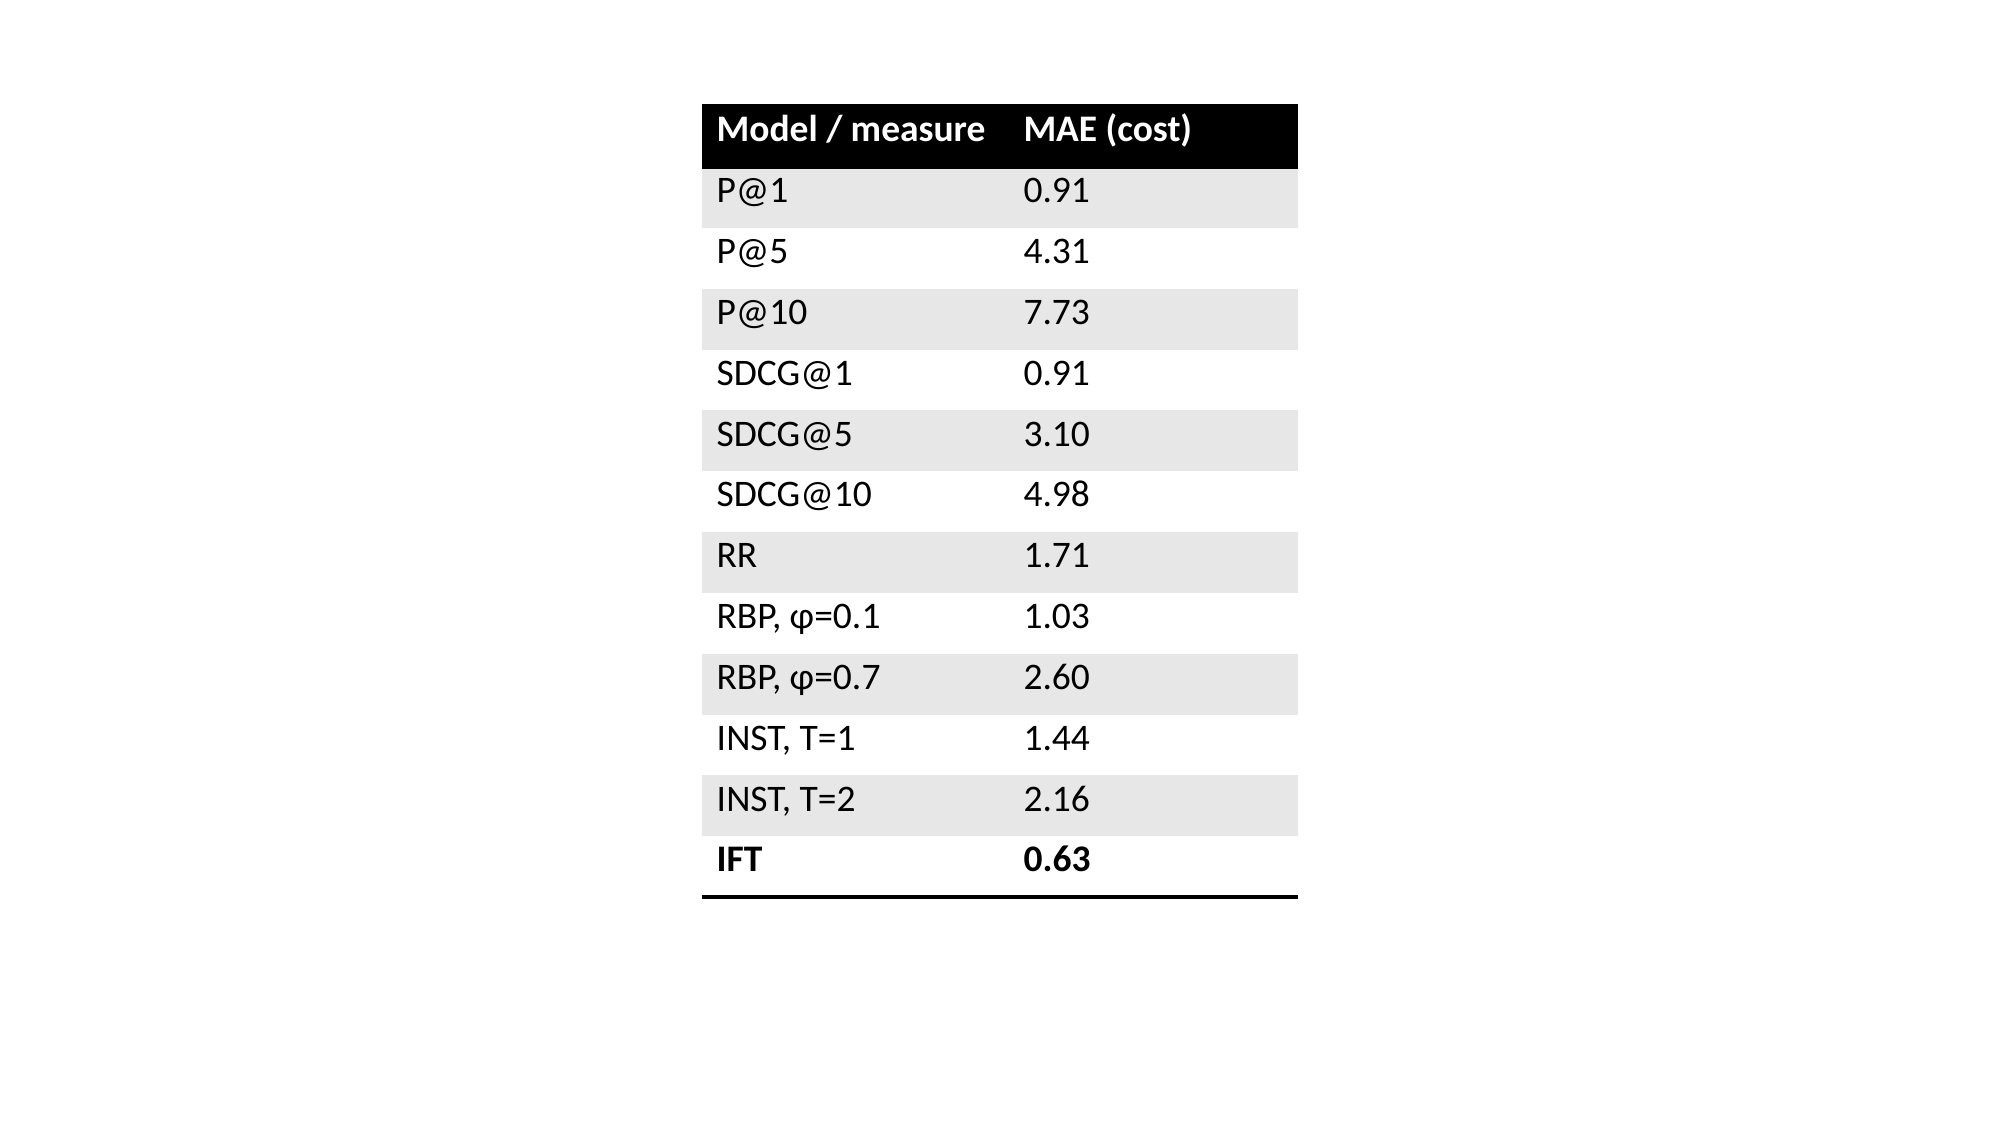

| Model / measure | MAE (cost) |
| --- | --- |
| P@1 | 0.91 |
| P@5 | 4.31 |
| P@10 | 7.73 |
| SDCG@1 | 0.91 |
| SDCG@5 | 3.10 |
| SDCG@10 | 4.98 |
| RR | 1.71 |
| RBP, φ=0.1 | 1.03 |
| RBP, φ=0.7 | 2.60 |
| INST, T=1 | 1.44 |
| INST, T=2 | 2.16 |
| IFT | 0.63 |